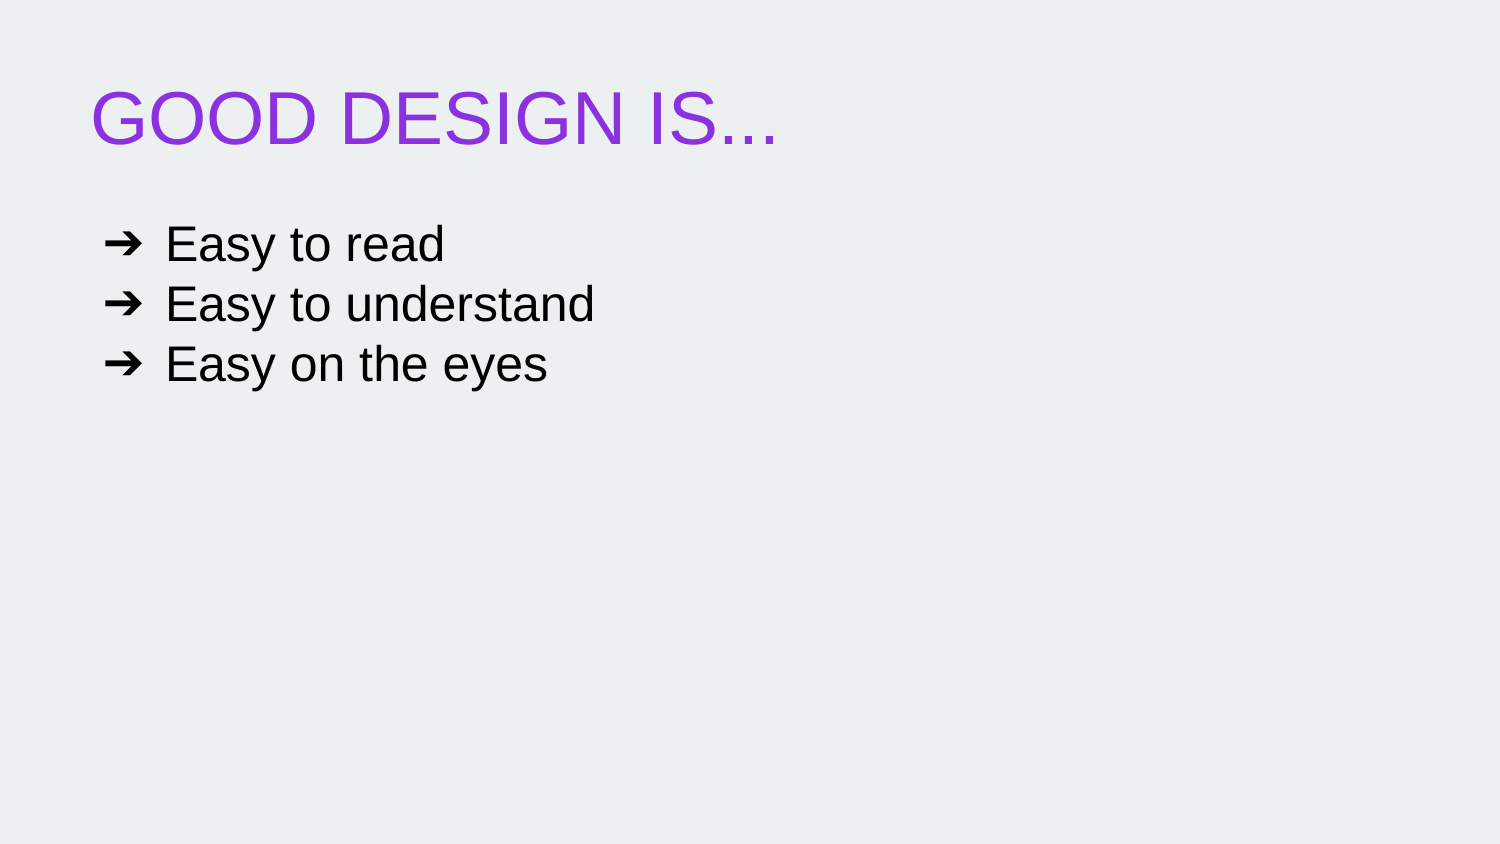

# GOOD DESIGN IS...
Easy to read
Easy to understand
Easy on the eyes